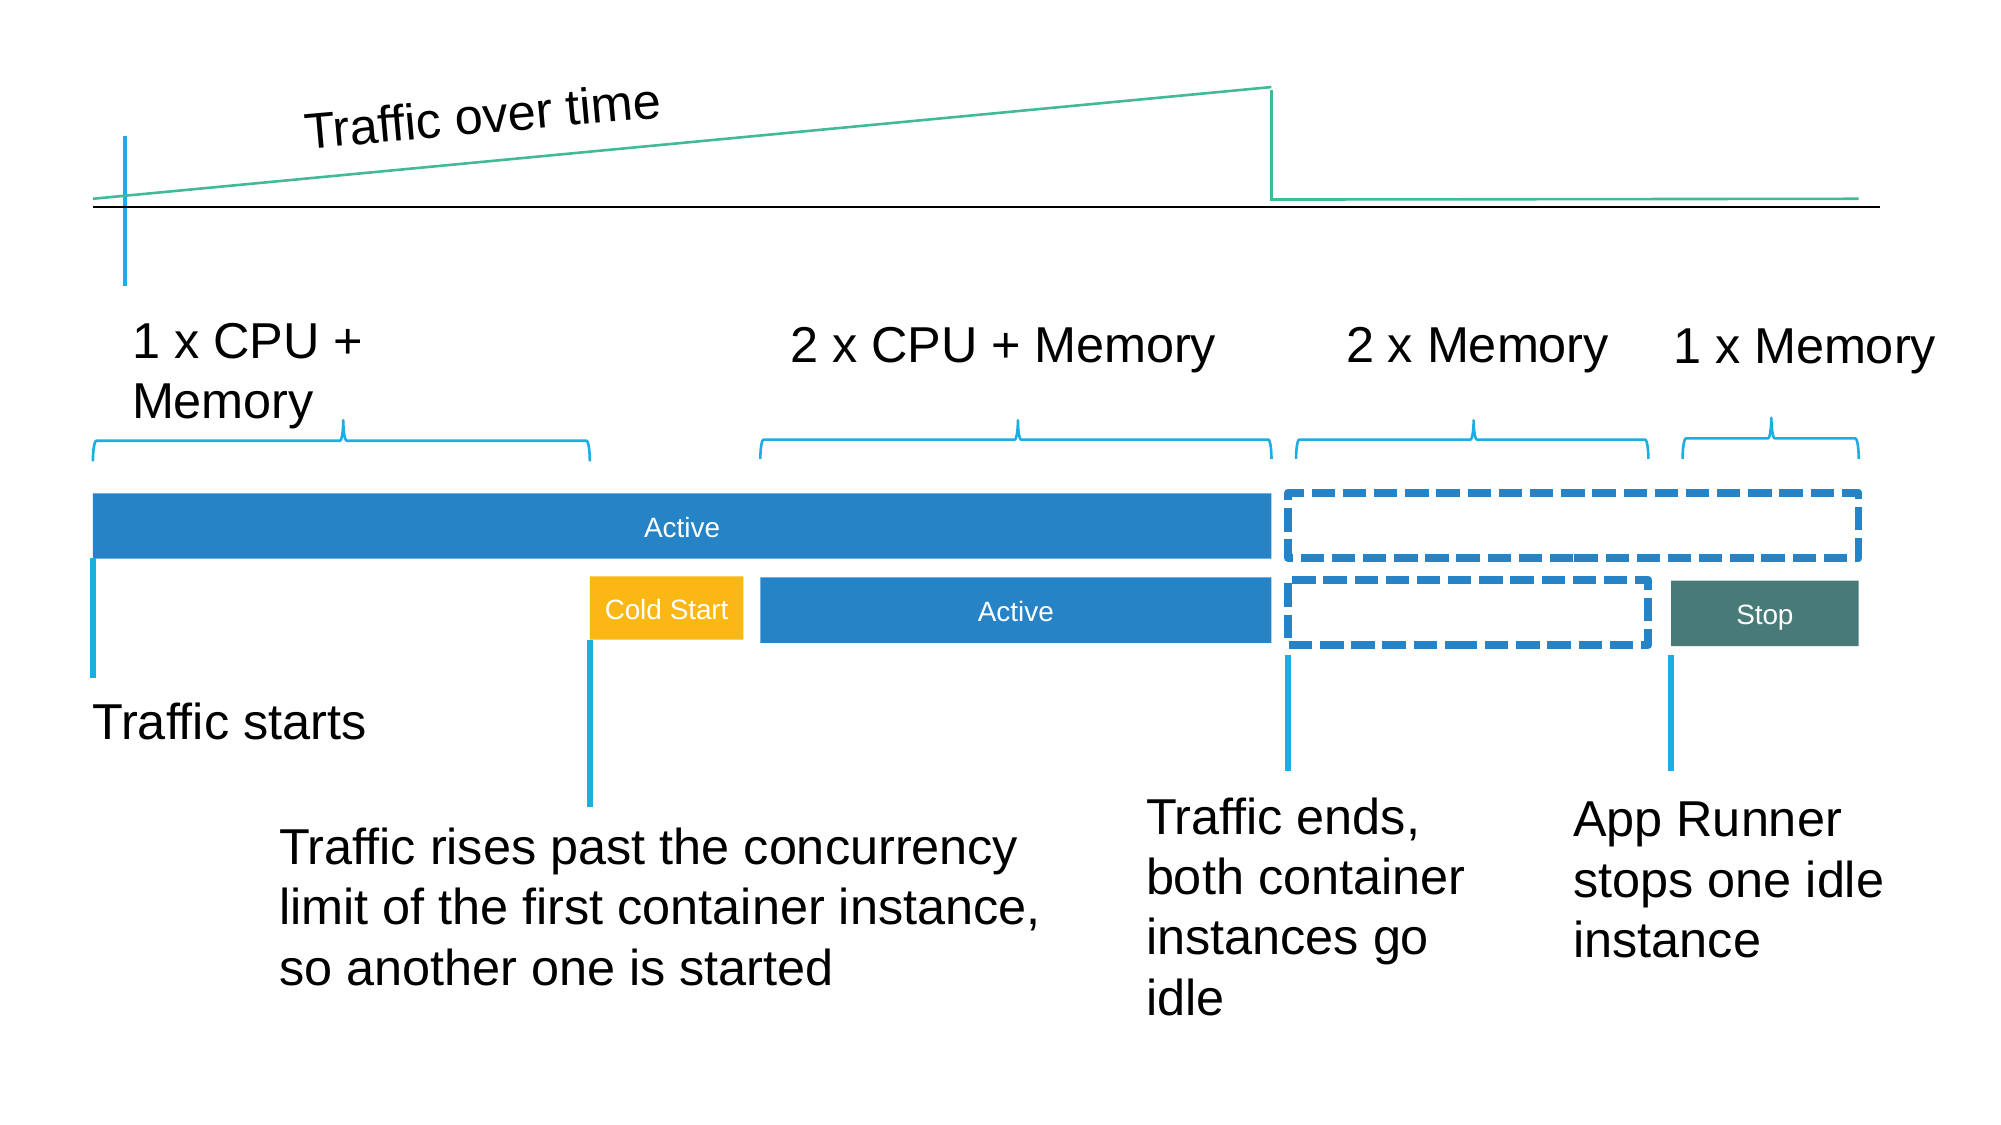

Traffic over time

1 x CPU + Memory
2 x CPU + Memory
2 x Memory
1 x Memory

Provisioned (Not Active)
Active
Cold Start
Active
Provisioned (Not Active)
Stop
Traffic starts
Traffic ends, both container instances go idle
App Runner stops one idle instance
Traffic rises past the concurrency limit of the first container instance, so another one is started